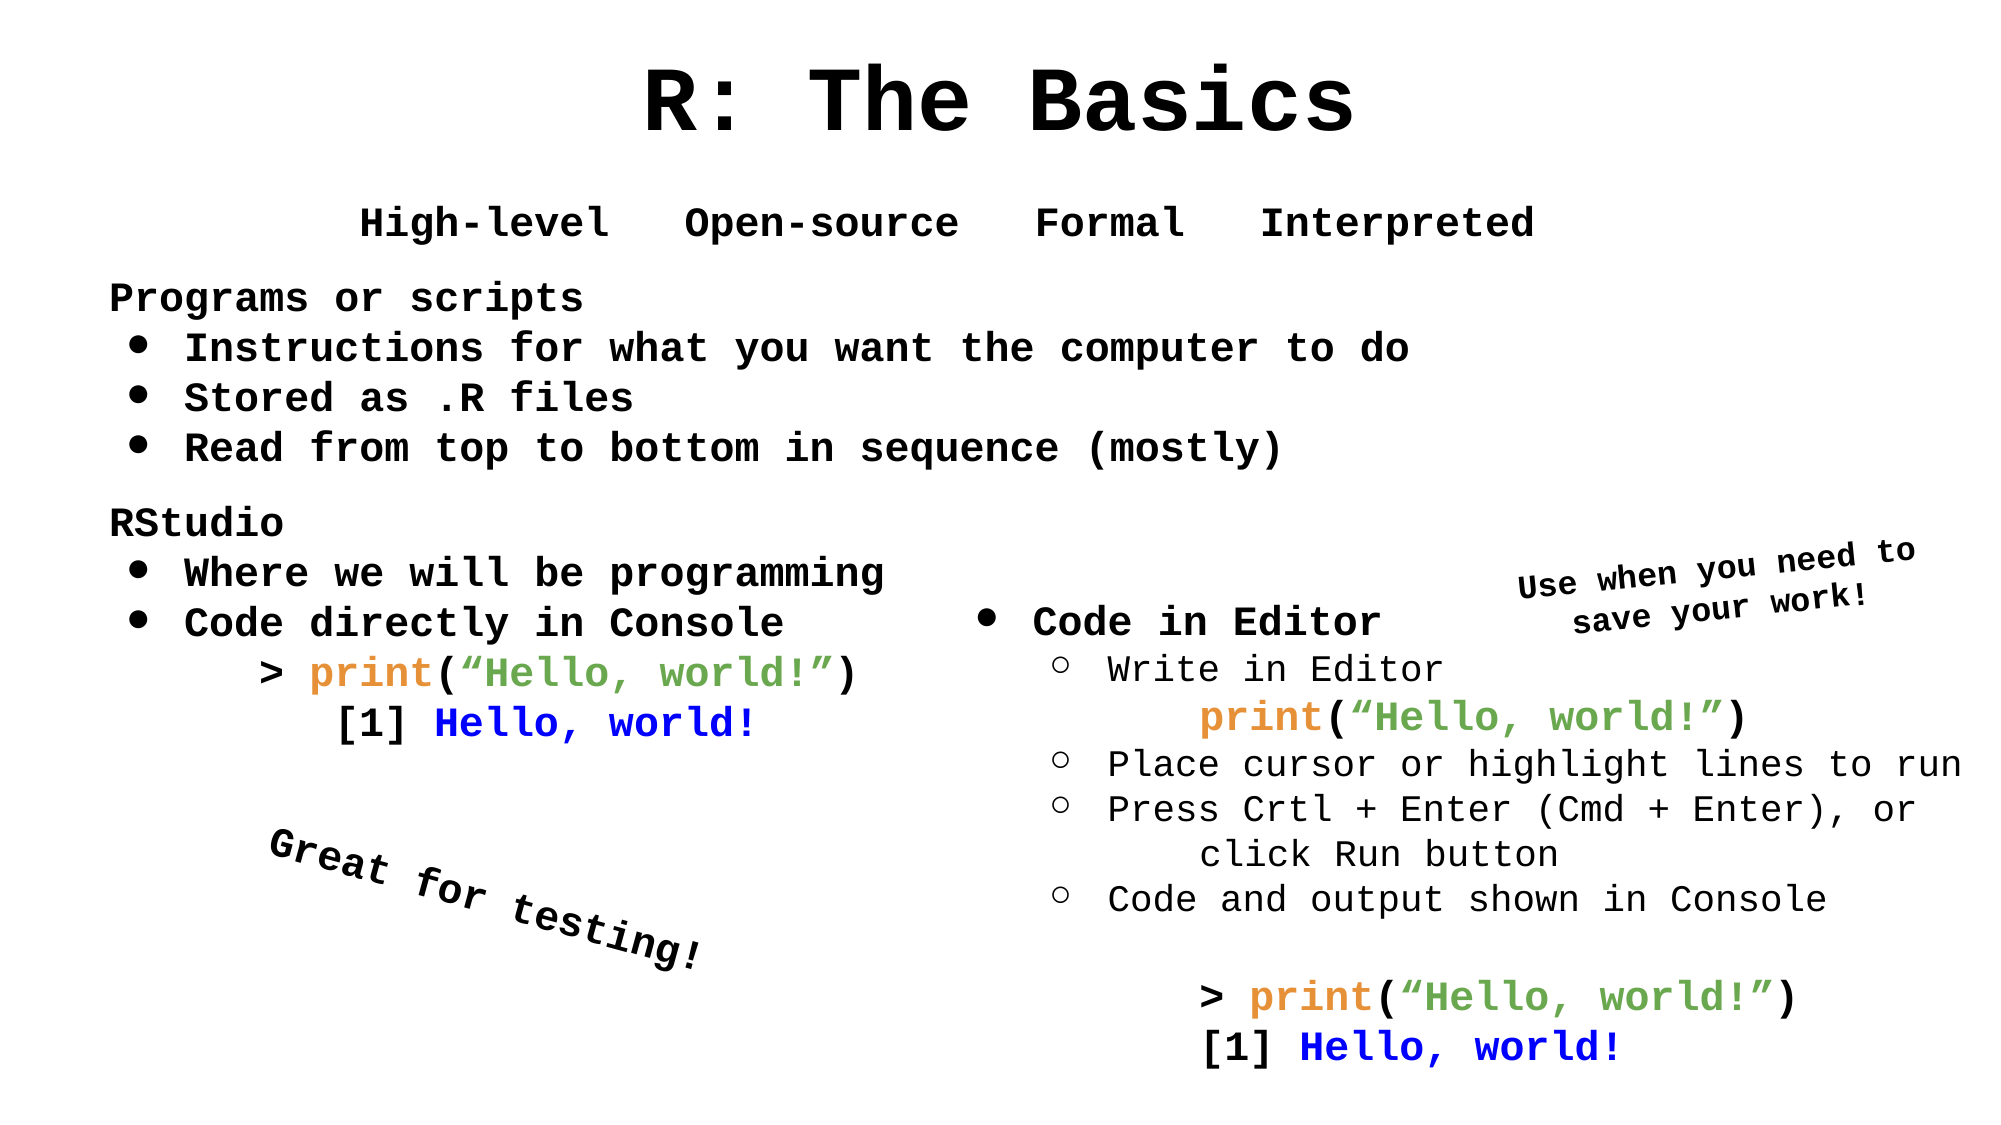

# R: The Basics
High-level   Open-source   Formal   Interpreted

Programs or scripts
Instructions for what you want the computer to do
Stored as .R files
Read from top to bottom in sequence (mostly)

RStudio
Where we will be programming
Code directly in Console
> print(“Hello, world!”)
[1] Hello, world!

Use when you need to
save your work!
Code in Editor
Write in Editor
	print(“Hello, world!”)
Place cursor or highlight lines to run
Press Crtl + Enter (Cmd + Enter), or
	click Run button
Code and output shown in Console

	> print(“Hello, world!”)
	[1] Hello, world!
Great for testing!